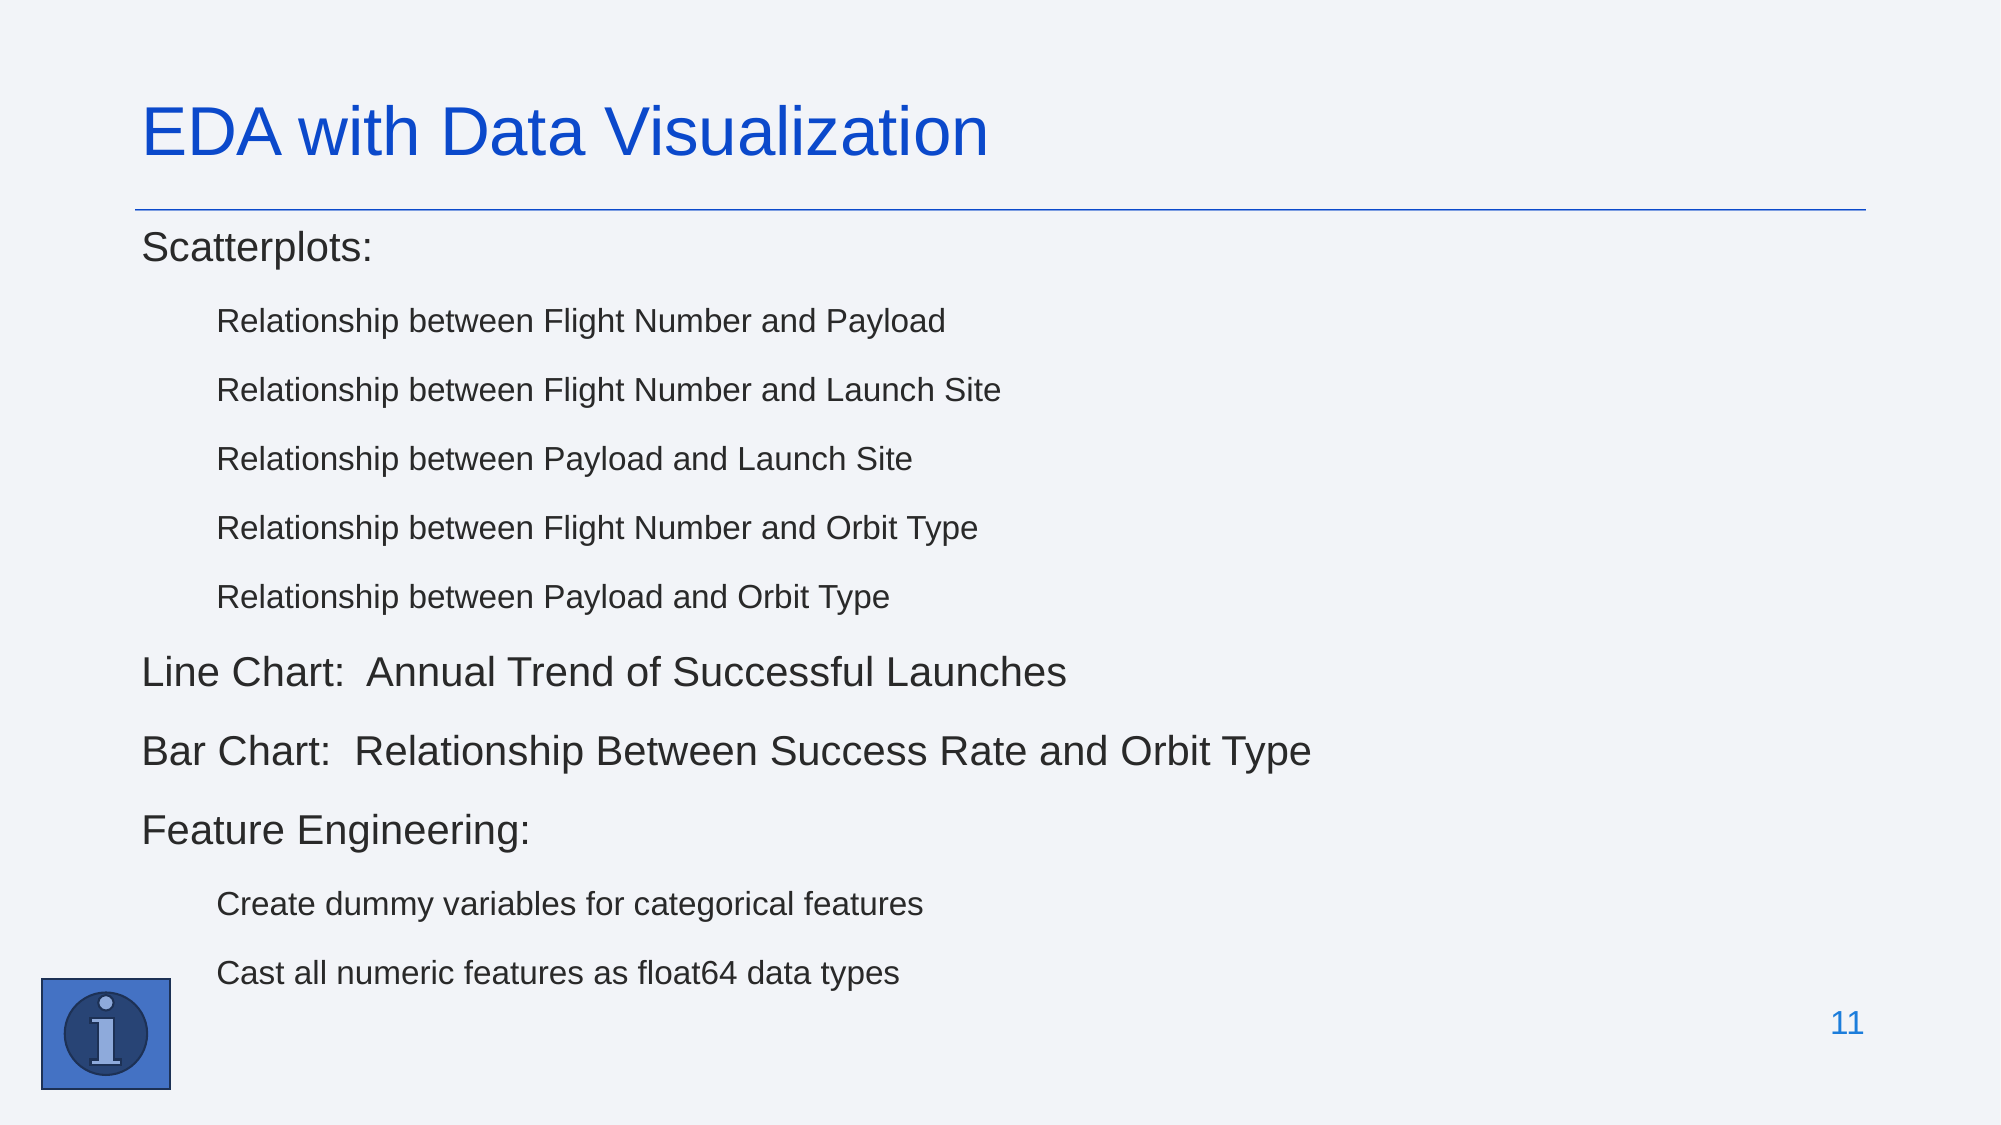

EDA with Data Visualization
Scatterplots:
Relationship between Flight Number and Payload
Relationship between Flight Number and Launch Site
Relationship between Payload and Launch Site
Relationship between Flight Number and Orbit Type
Relationship between Payload and Orbit Type
Line Chart:  Annual Trend of Successful Launches
Bar Chart:  Relationship Between Success Rate and Orbit Type
Feature Engineering:
Create dummy variables for categorical features
Cast all numeric features as float64 data types

11